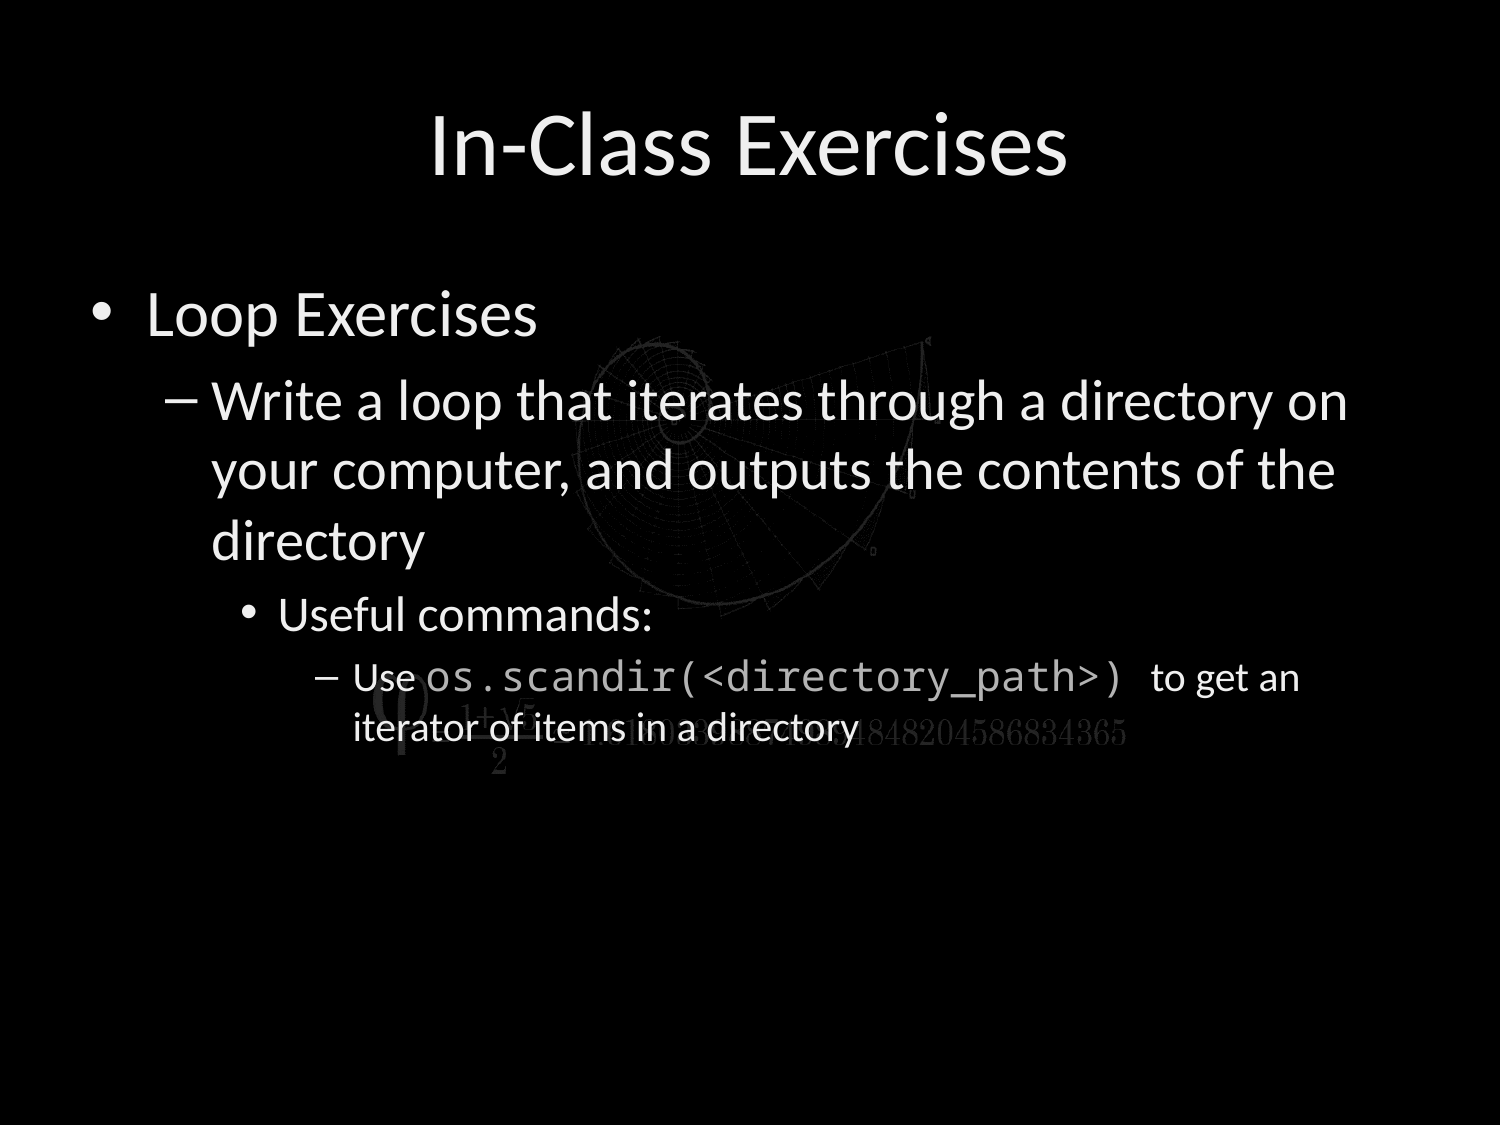

# In-Class Exercises
Loop Exercises
Write a loop that iterates through a directory on your computer, and outputs the contents of the directory
Useful commands:
Use os.scandir(<directory_path>) to get an iterator of items in a directory